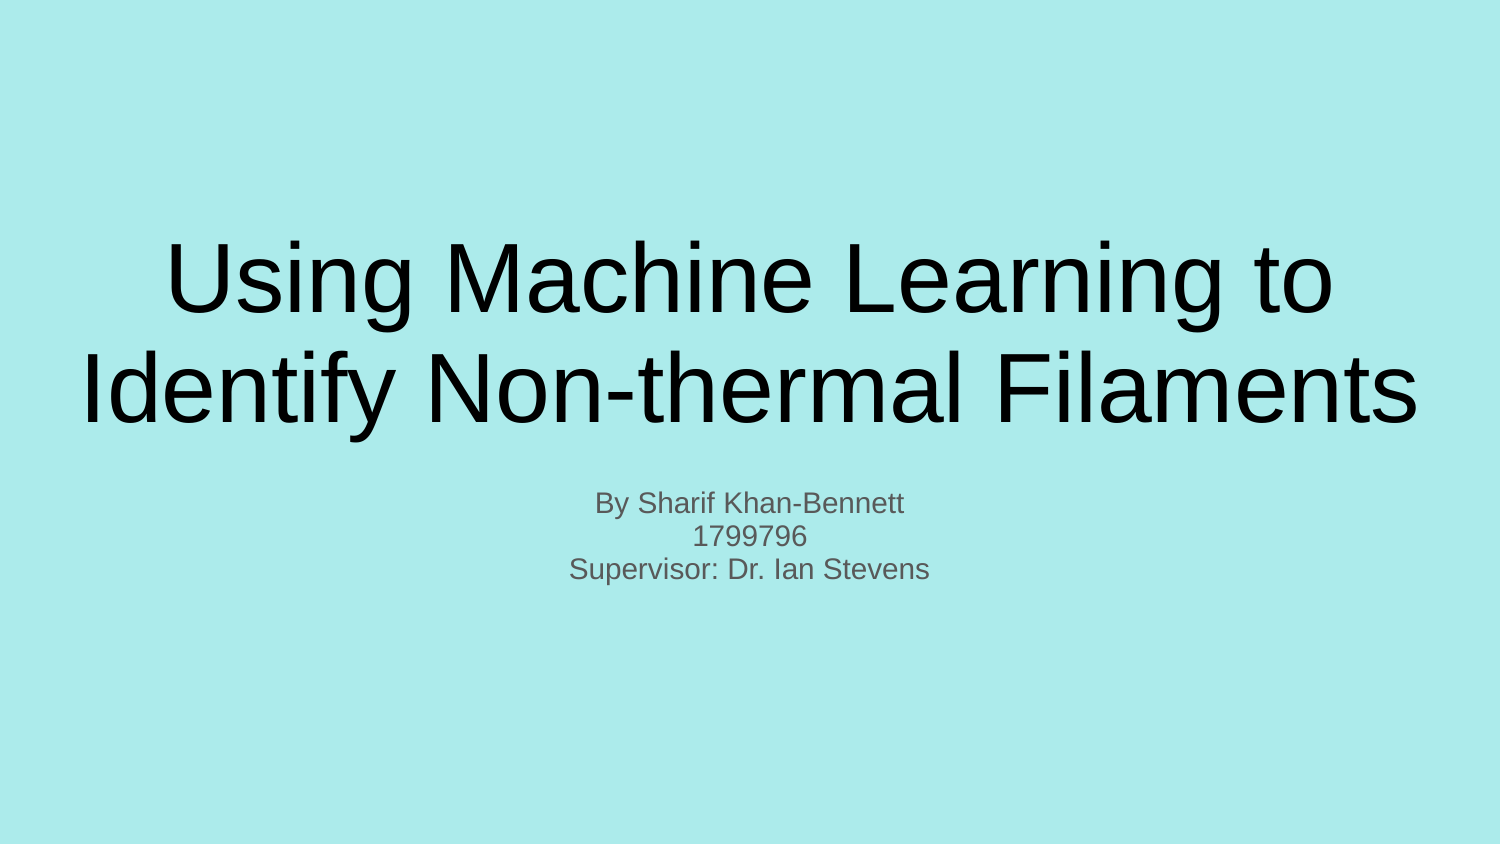

# Using Machine Learning to Identify Non-thermal Filaments
By Sharif Khan-Bennett
1799796
Supervisor: Dr. Ian Stevens